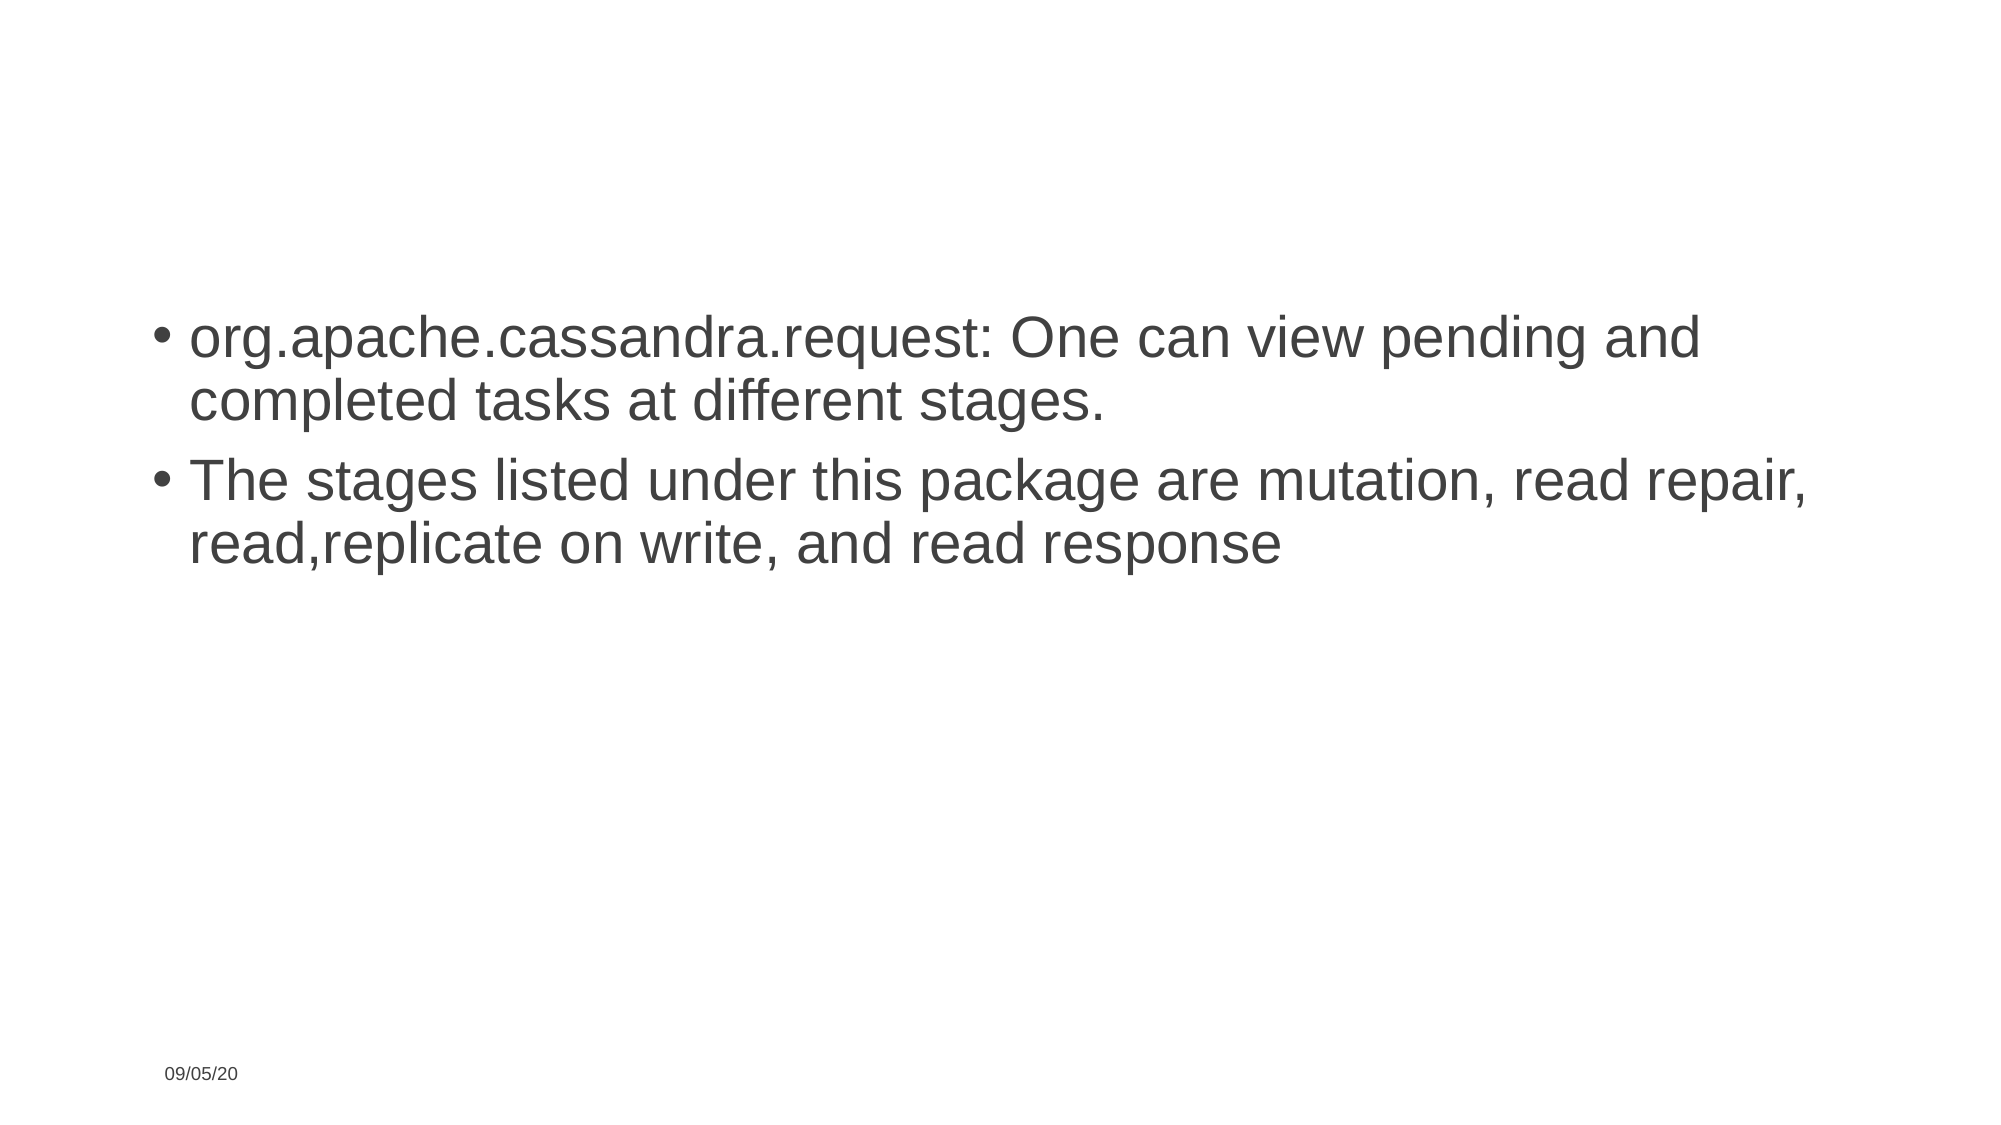

#
org.apache.cassandra.request: One can view pending and completed tasks at different stages.
The stages listed under this package are mutation, read repair, read,replicate on write, and read response
09/05/20